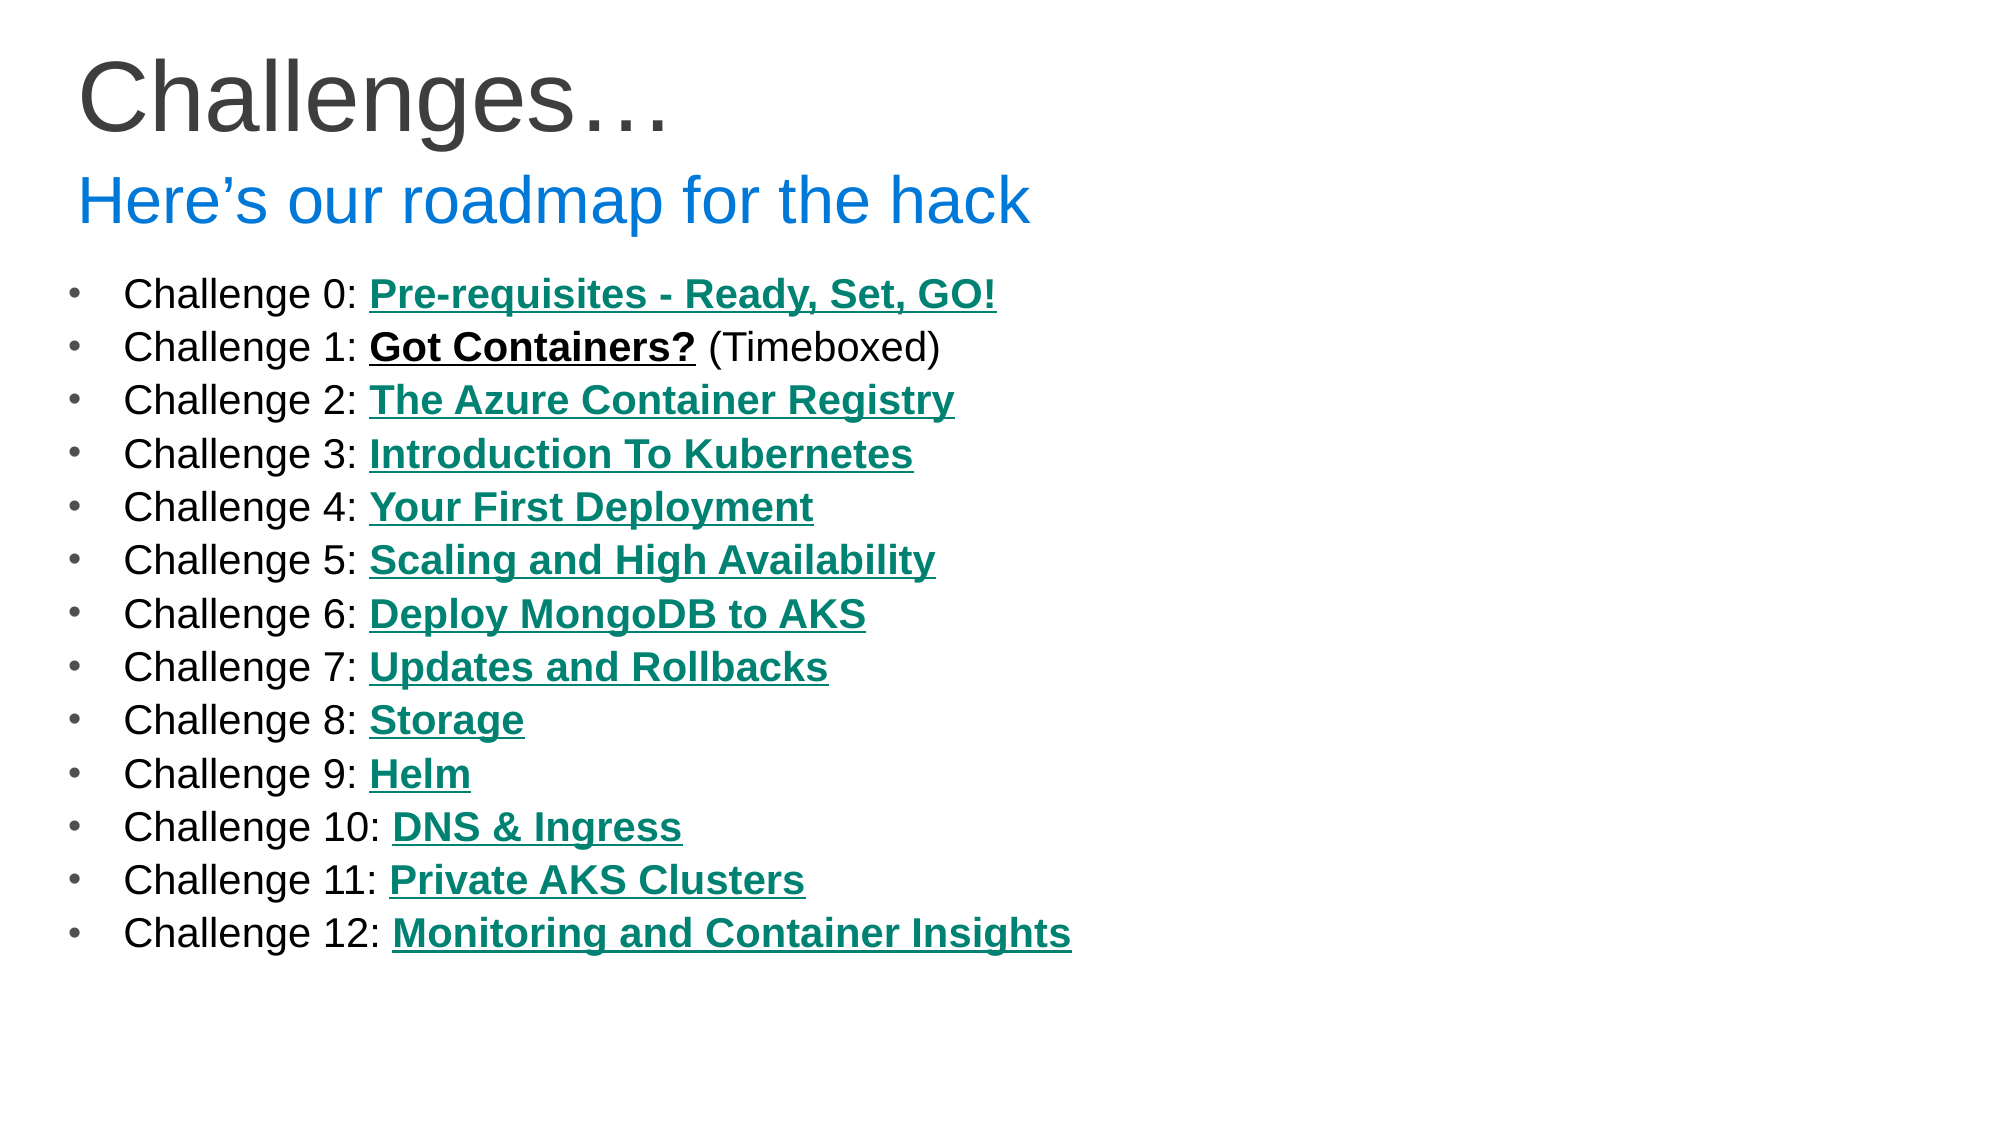

Challenges…
Here’s our roadmap for the hack
Challenge 0: Pre-requisites - Ready, Set, GO!
Challenge 1: Got Containers? (Timeboxed)
Challenge 2: The Azure Container Registry
Challenge 3: Introduction To Kubernetes
Challenge 4: Your First Deployment
Challenge 5: Scaling and High Availability
Challenge 6: Deploy MongoDB to AKS
Challenge 7: Updates and Rollbacks
Challenge 8: Storage
Challenge 9: Helm
Challenge 10: DNS & Ingress
Challenge 11: Private AKS Clusters
Challenge 12: Monitoring and Container Insights